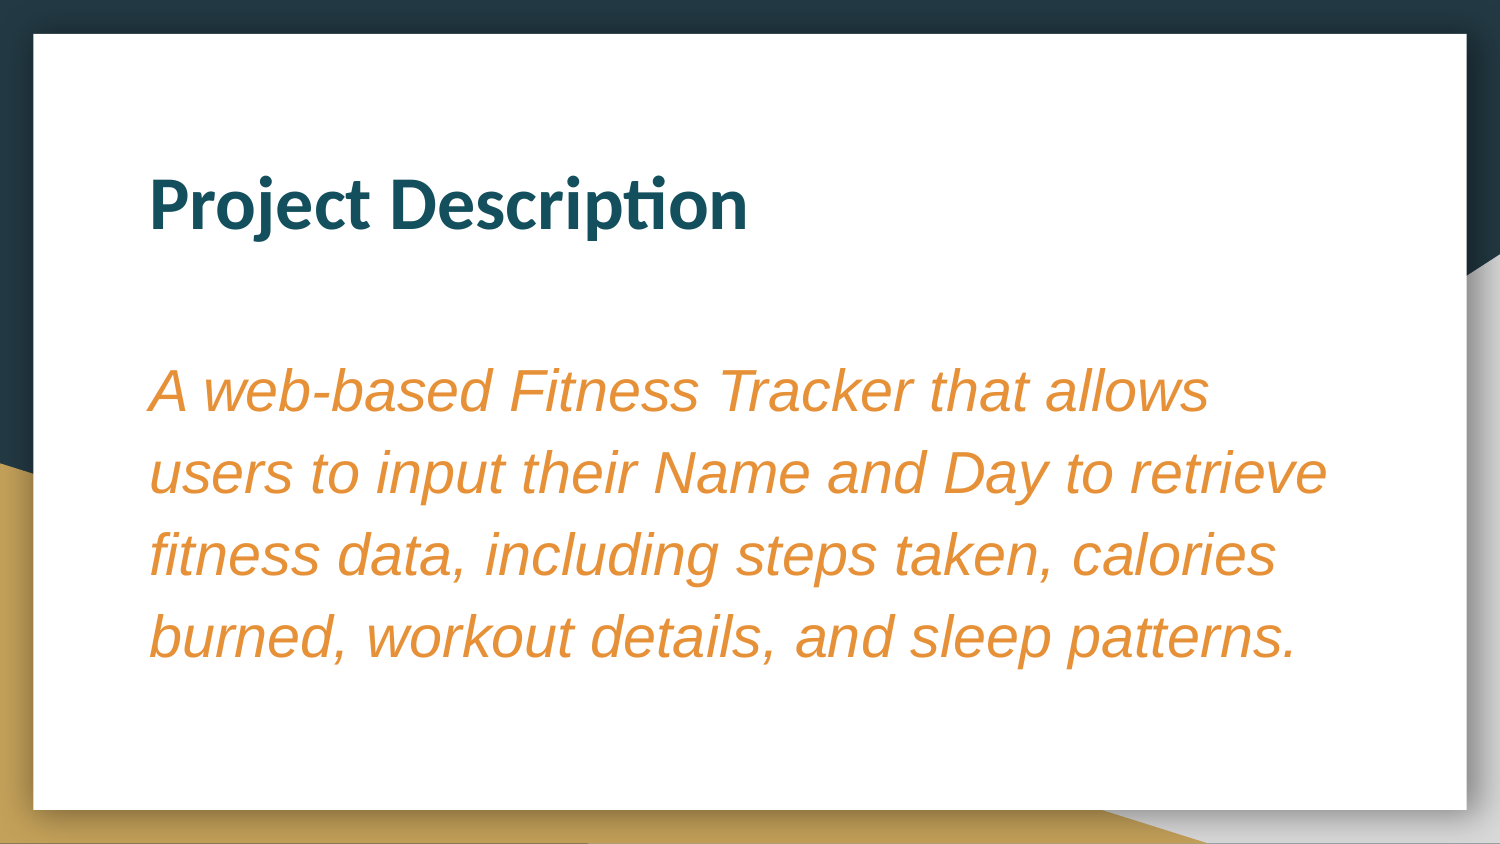

# Project Description
A web-based Fitness Tracker that allows users to input their Name and Day to retrieve fitness data, including steps taken, calories burned, workout details, and sleep patterns.